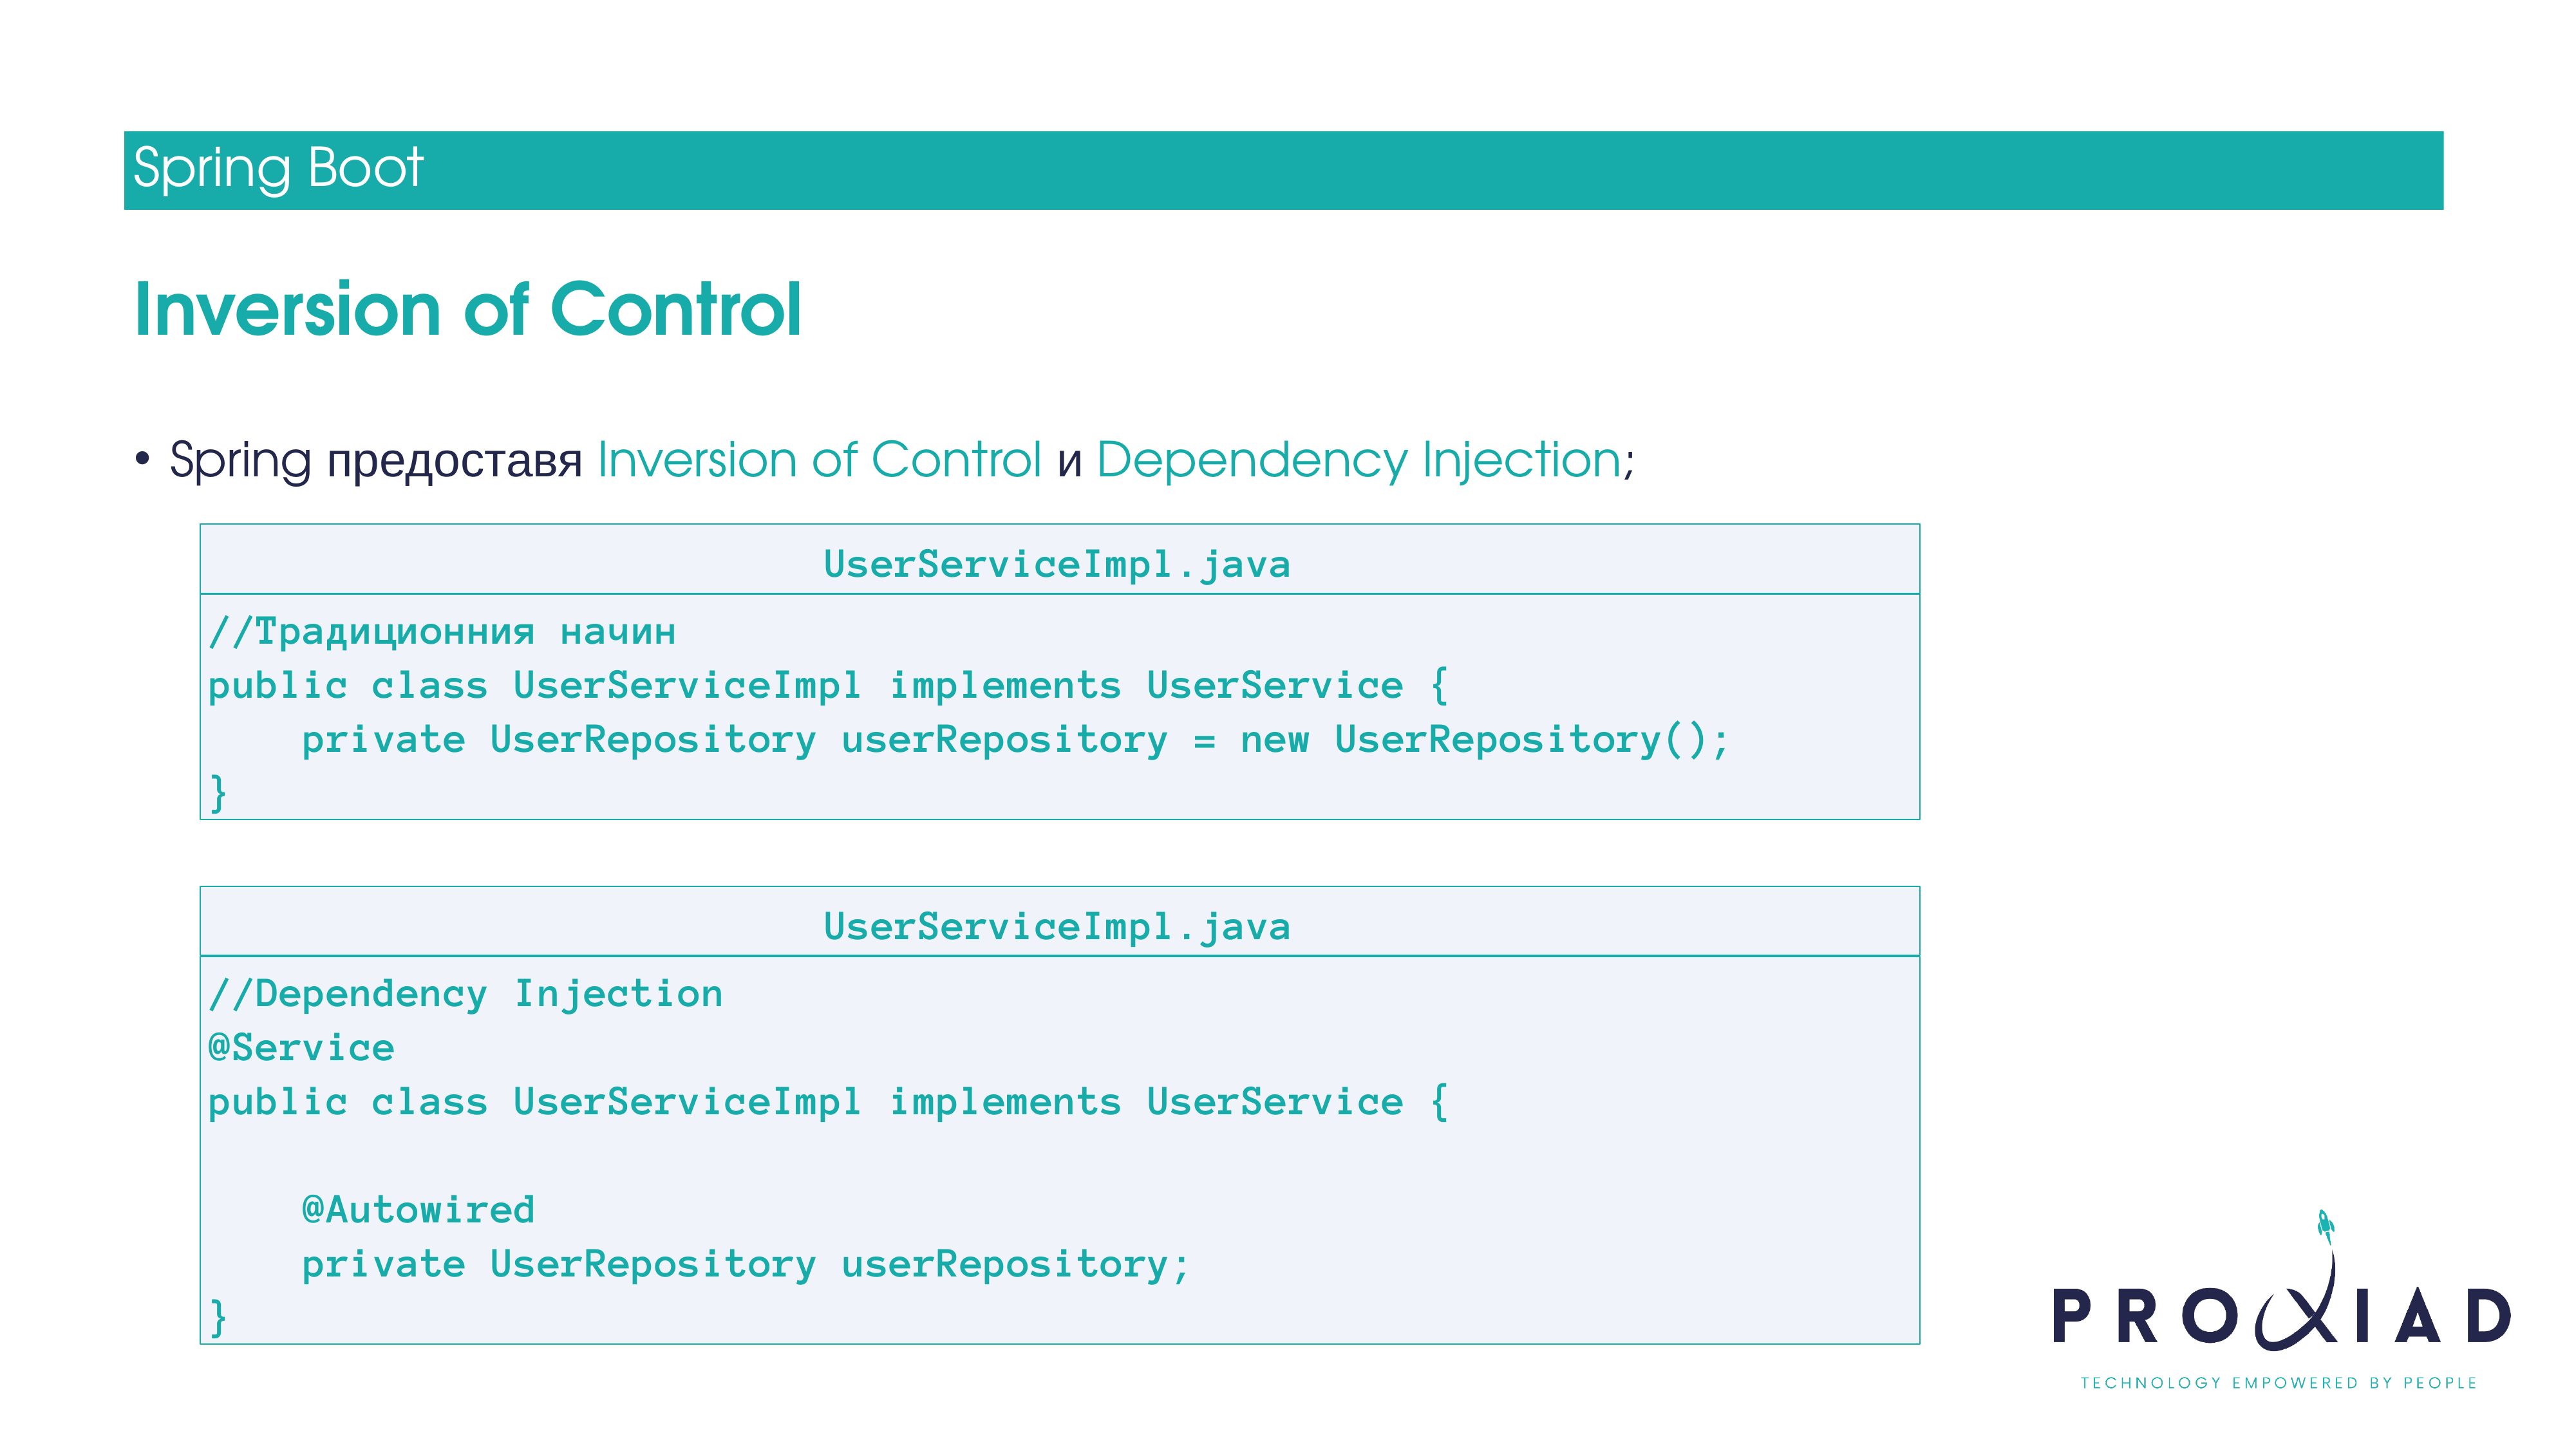

Spring Boot
Inversion of Control
Spring предоставя Inversion of Control и Dependency Injection;
UserServiceImpl.java
//Традиционния начин
public class UserServiceImpl implements UserService {
    private UserRepository userRepository = new UserRepository();
}
UserServiceImpl.java
//Dependency Injection
@Service
public class UserServiceImpl implements UserService {

    @Autowired
    private UserRepository userRepository;
}